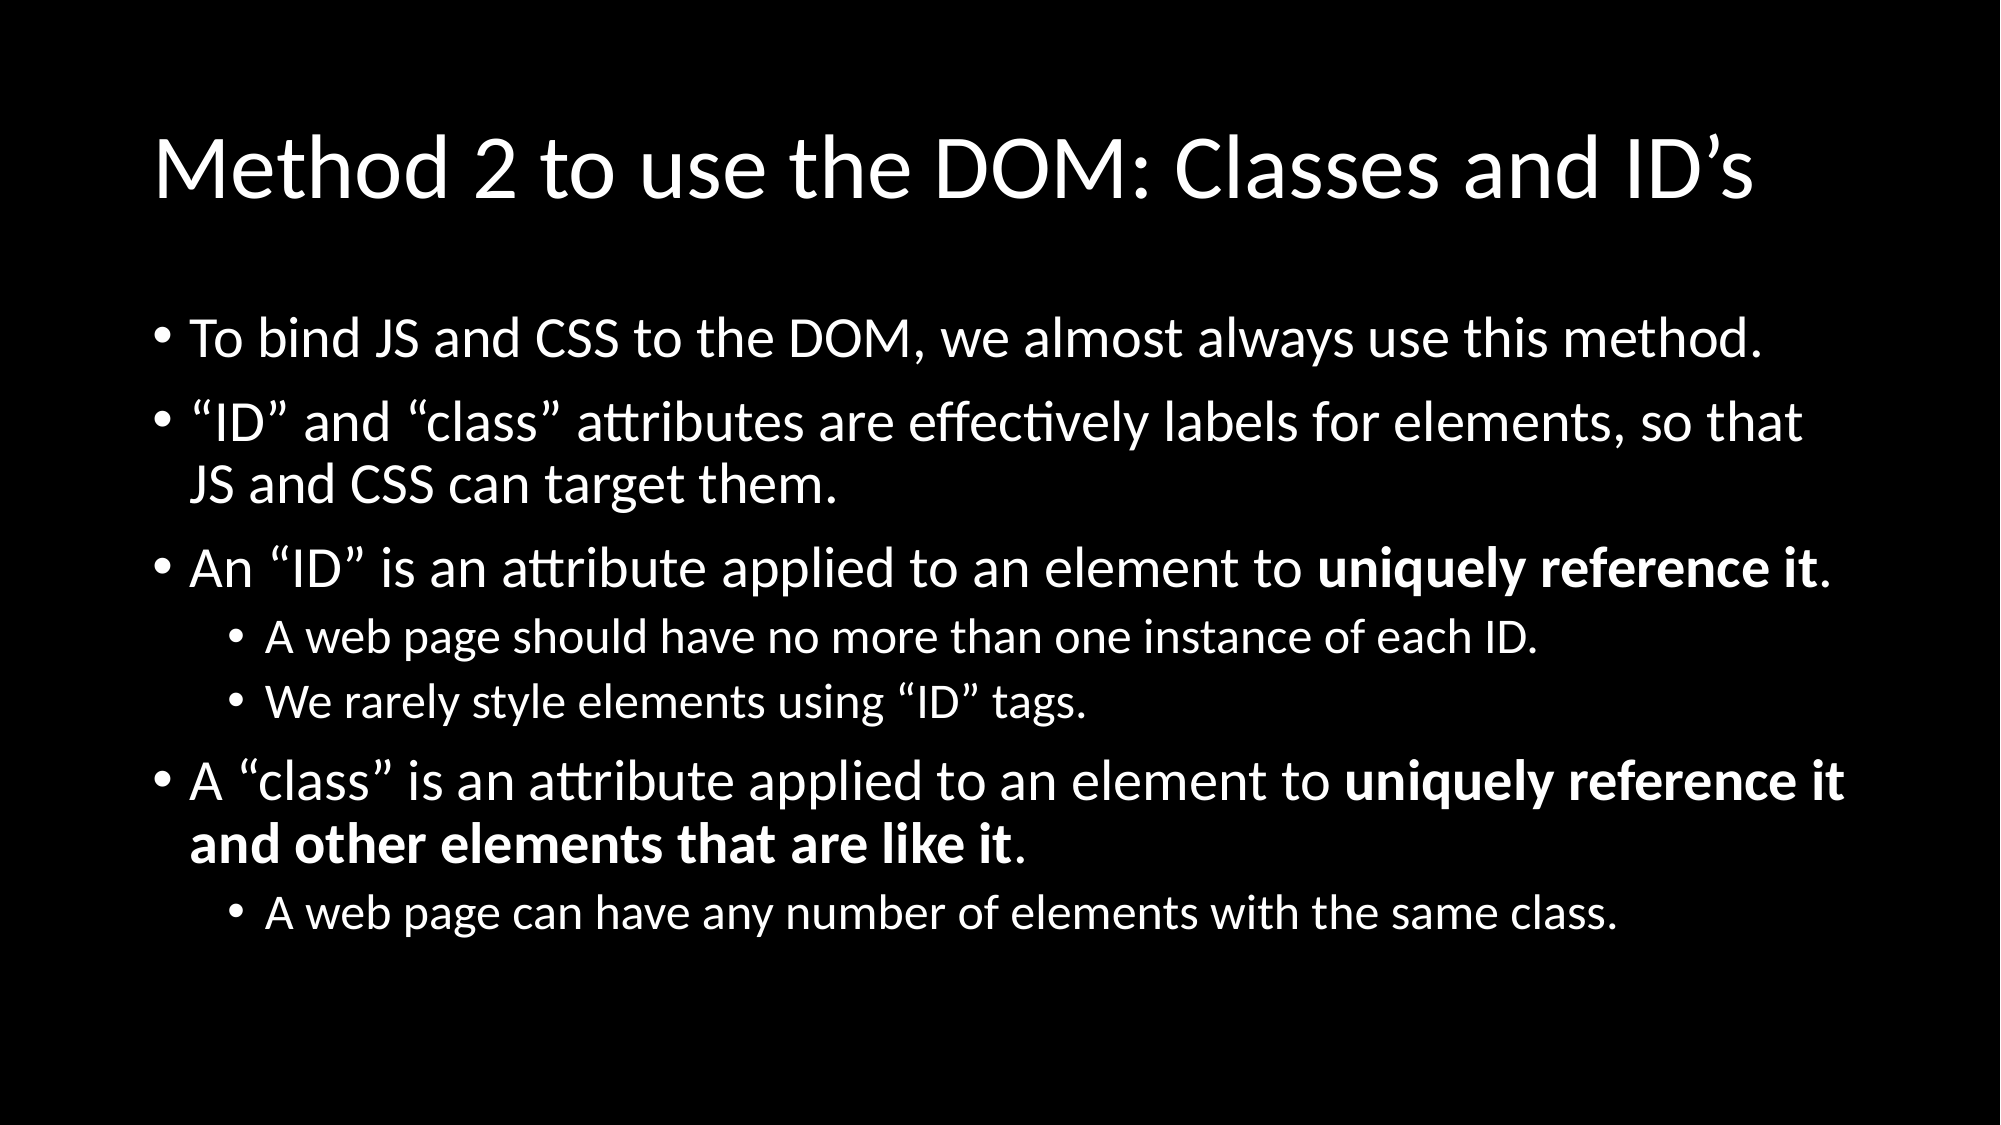

# Method 2 to use the DOM: Classes and ID’s
To bind JS and CSS to the DOM, we almost always use this method.
“ID” and “class” attributes are effectively labels for elements, so that JS and CSS can target them.
An “ID” is an attribute applied to an element to uniquely reference it.
A web page should have no more than one instance of each ID.
We rarely style elements using “ID” tags.
A “class” is an attribute applied to an element to uniquely reference it and other elements that are like it.
A web page can have any number of elements with the same class.